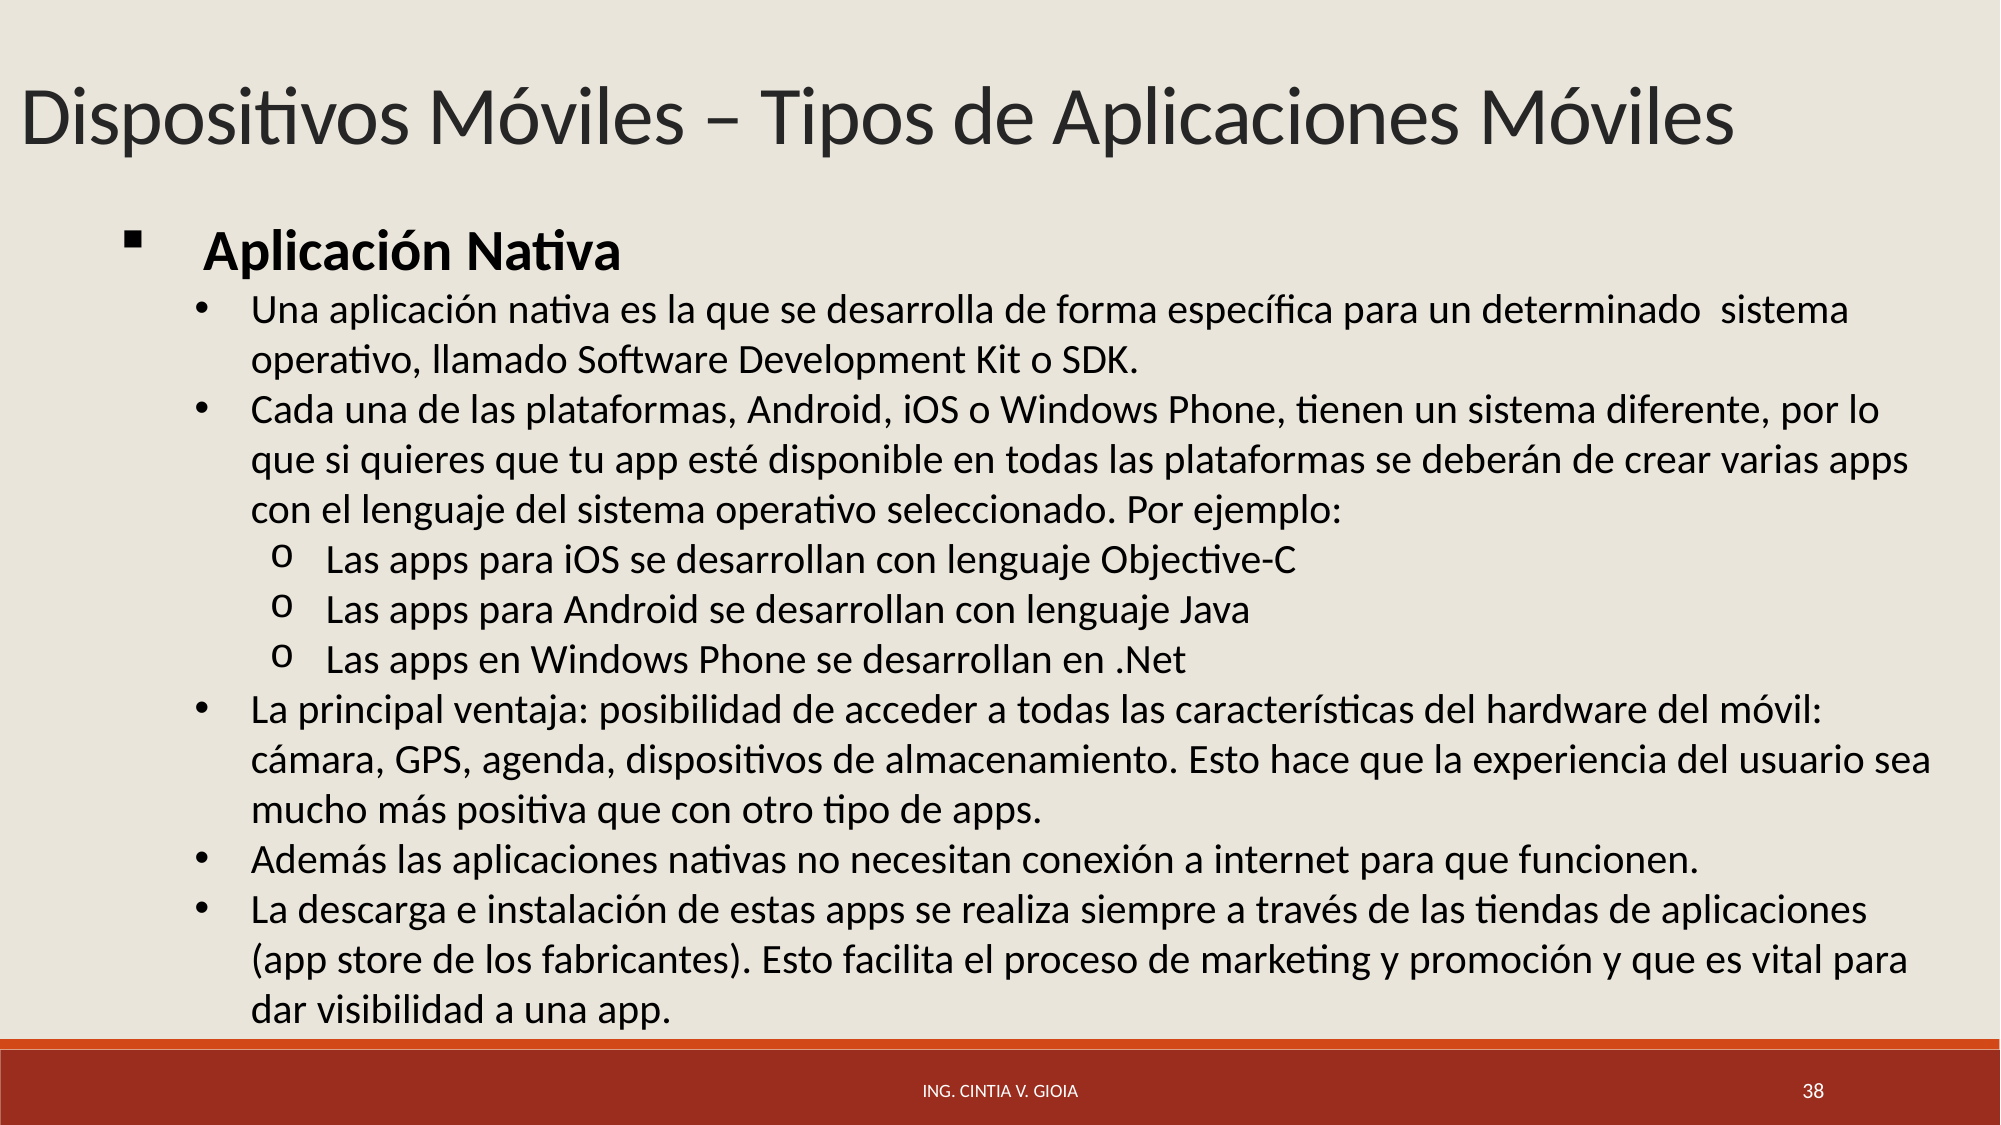

# Dispositivos Móviles – Tipos de Aplicaciones Móviles
Aplicación Nativa
Una aplicación nativa es la que se desarrolla de forma específica para un determinado  sistema operativo, llamado Software Development Kit o SDK.
Cada una de las plataformas, Android, iOS o Windows Phone, tienen un sistema diferente, por lo que si quieres que tu app esté disponible en todas las plataformas se deberán de crear varias apps con el lenguaje del sistema operativo seleccionado. Por ejemplo:
Las apps para iOS se desarrollan con lenguaje Objective-C
Las apps para Android se desarrollan con lenguaje Java
Las apps en Windows Phone se desarrollan en .Net
La principal ventaja: posibilidad de acceder a todas las características del hardware del móvil: cámara, GPS, agenda, dispositivos de almacenamiento. Esto hace que la experiencia del usuario sea mucho más positiva que con otro tipo de apps.
Además las aplicaciones nativas no necesitan conexión a internet para que funcionen.
La descarga e instalación de estas apps se realiza siempre a través de las tiendas de aplicaciones (app store de los fabricantes). Esto facilita el proceso de marketing y promoción y que es vital para dar visibilidad a una app.

Ing. Cintia V. Gioia
38